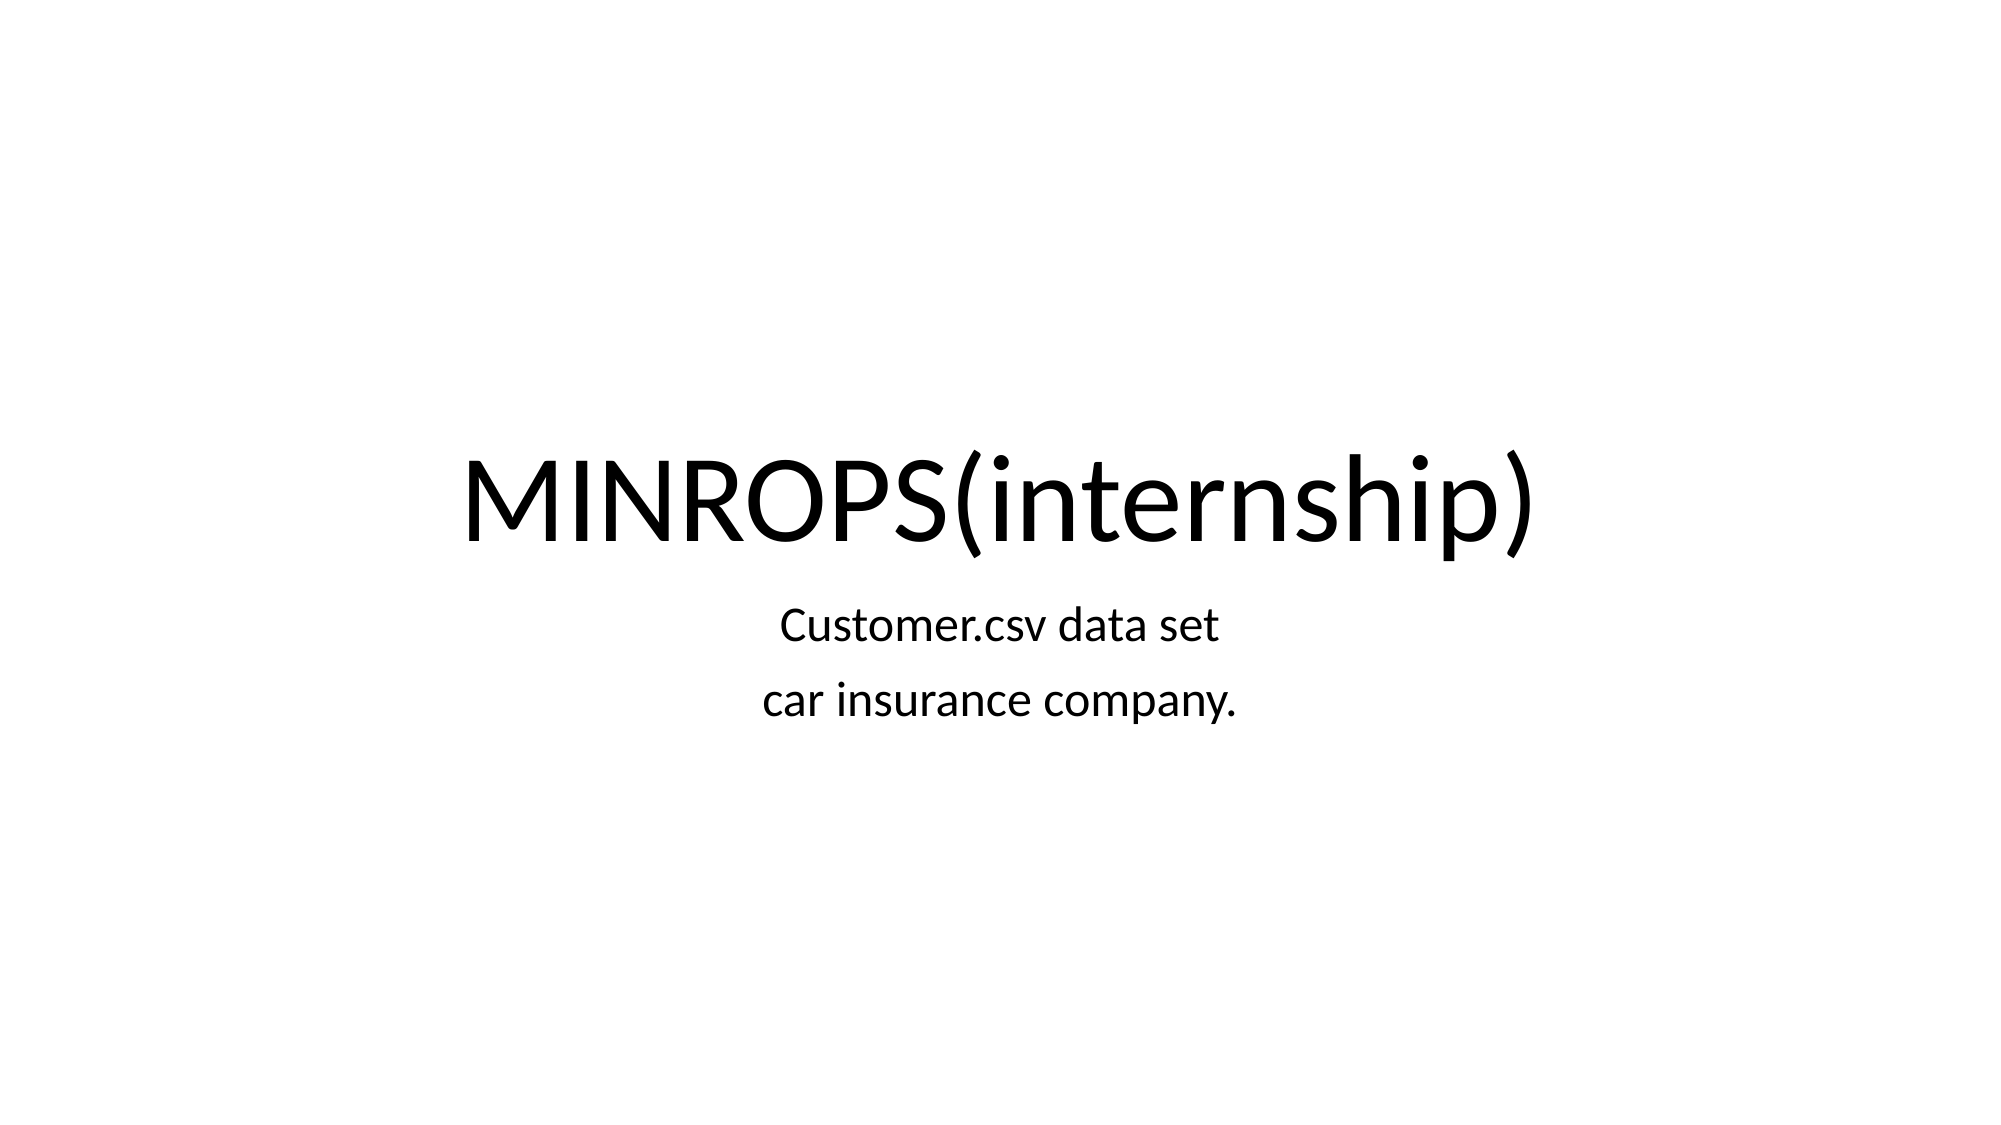

# MINROPS(internship)
Customer.csv data set
car insurance company.